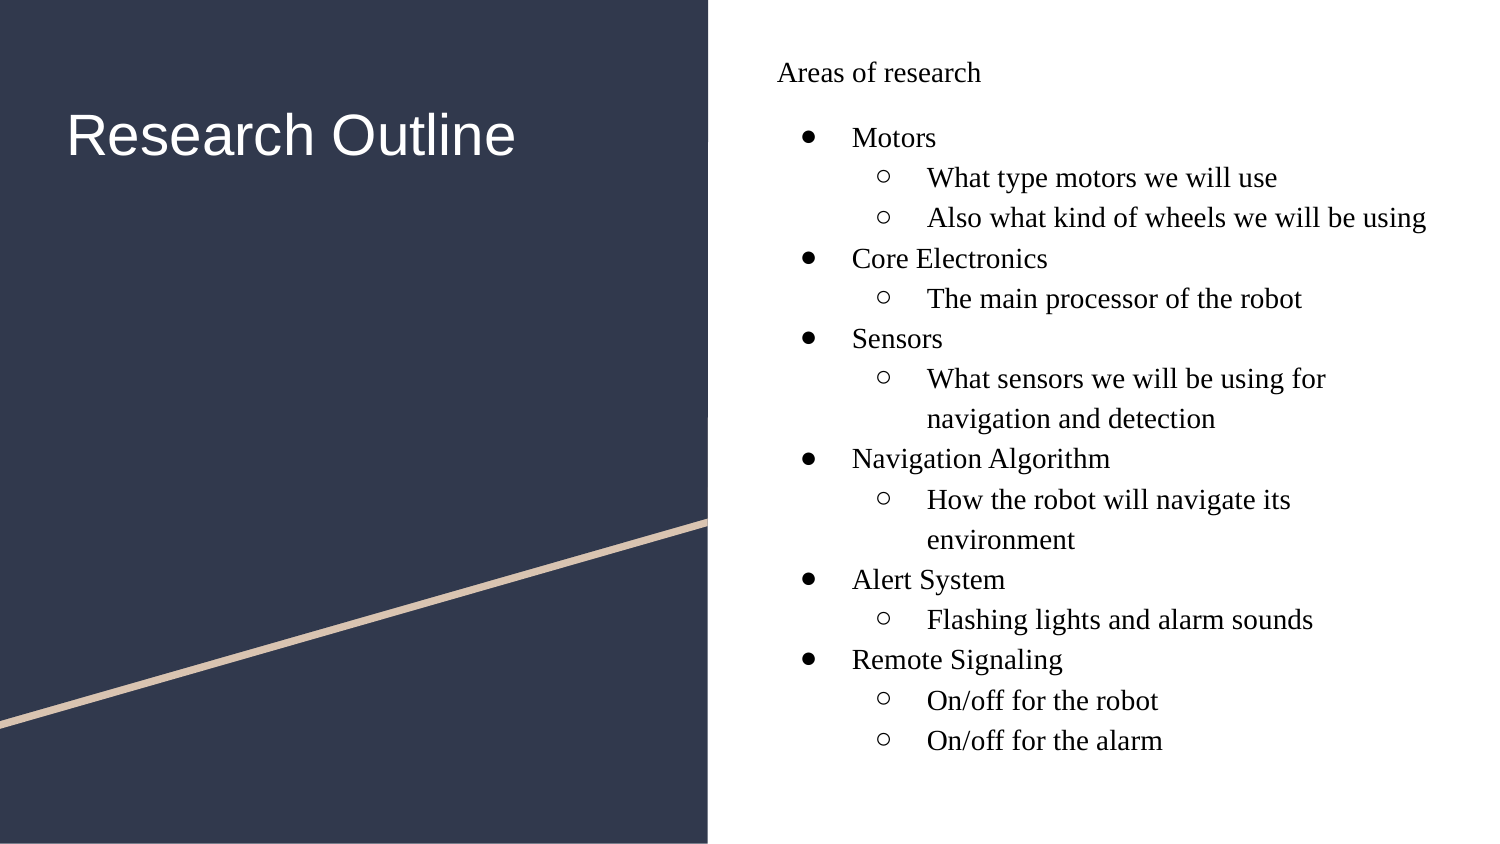

Areas of research
Motors
What type motors we will use
Also what kind of wheels we will be using
Core Electronics
The main processor of the robot
Sensors
What sensors we will be using for navigation and detection
Navigation Algorithm
How the robot will navigate its environment
Alert System
Flashing lights and alarm sounds
Remote Signaling
On/off for the robot
On/off for the alarm
# Research Outline